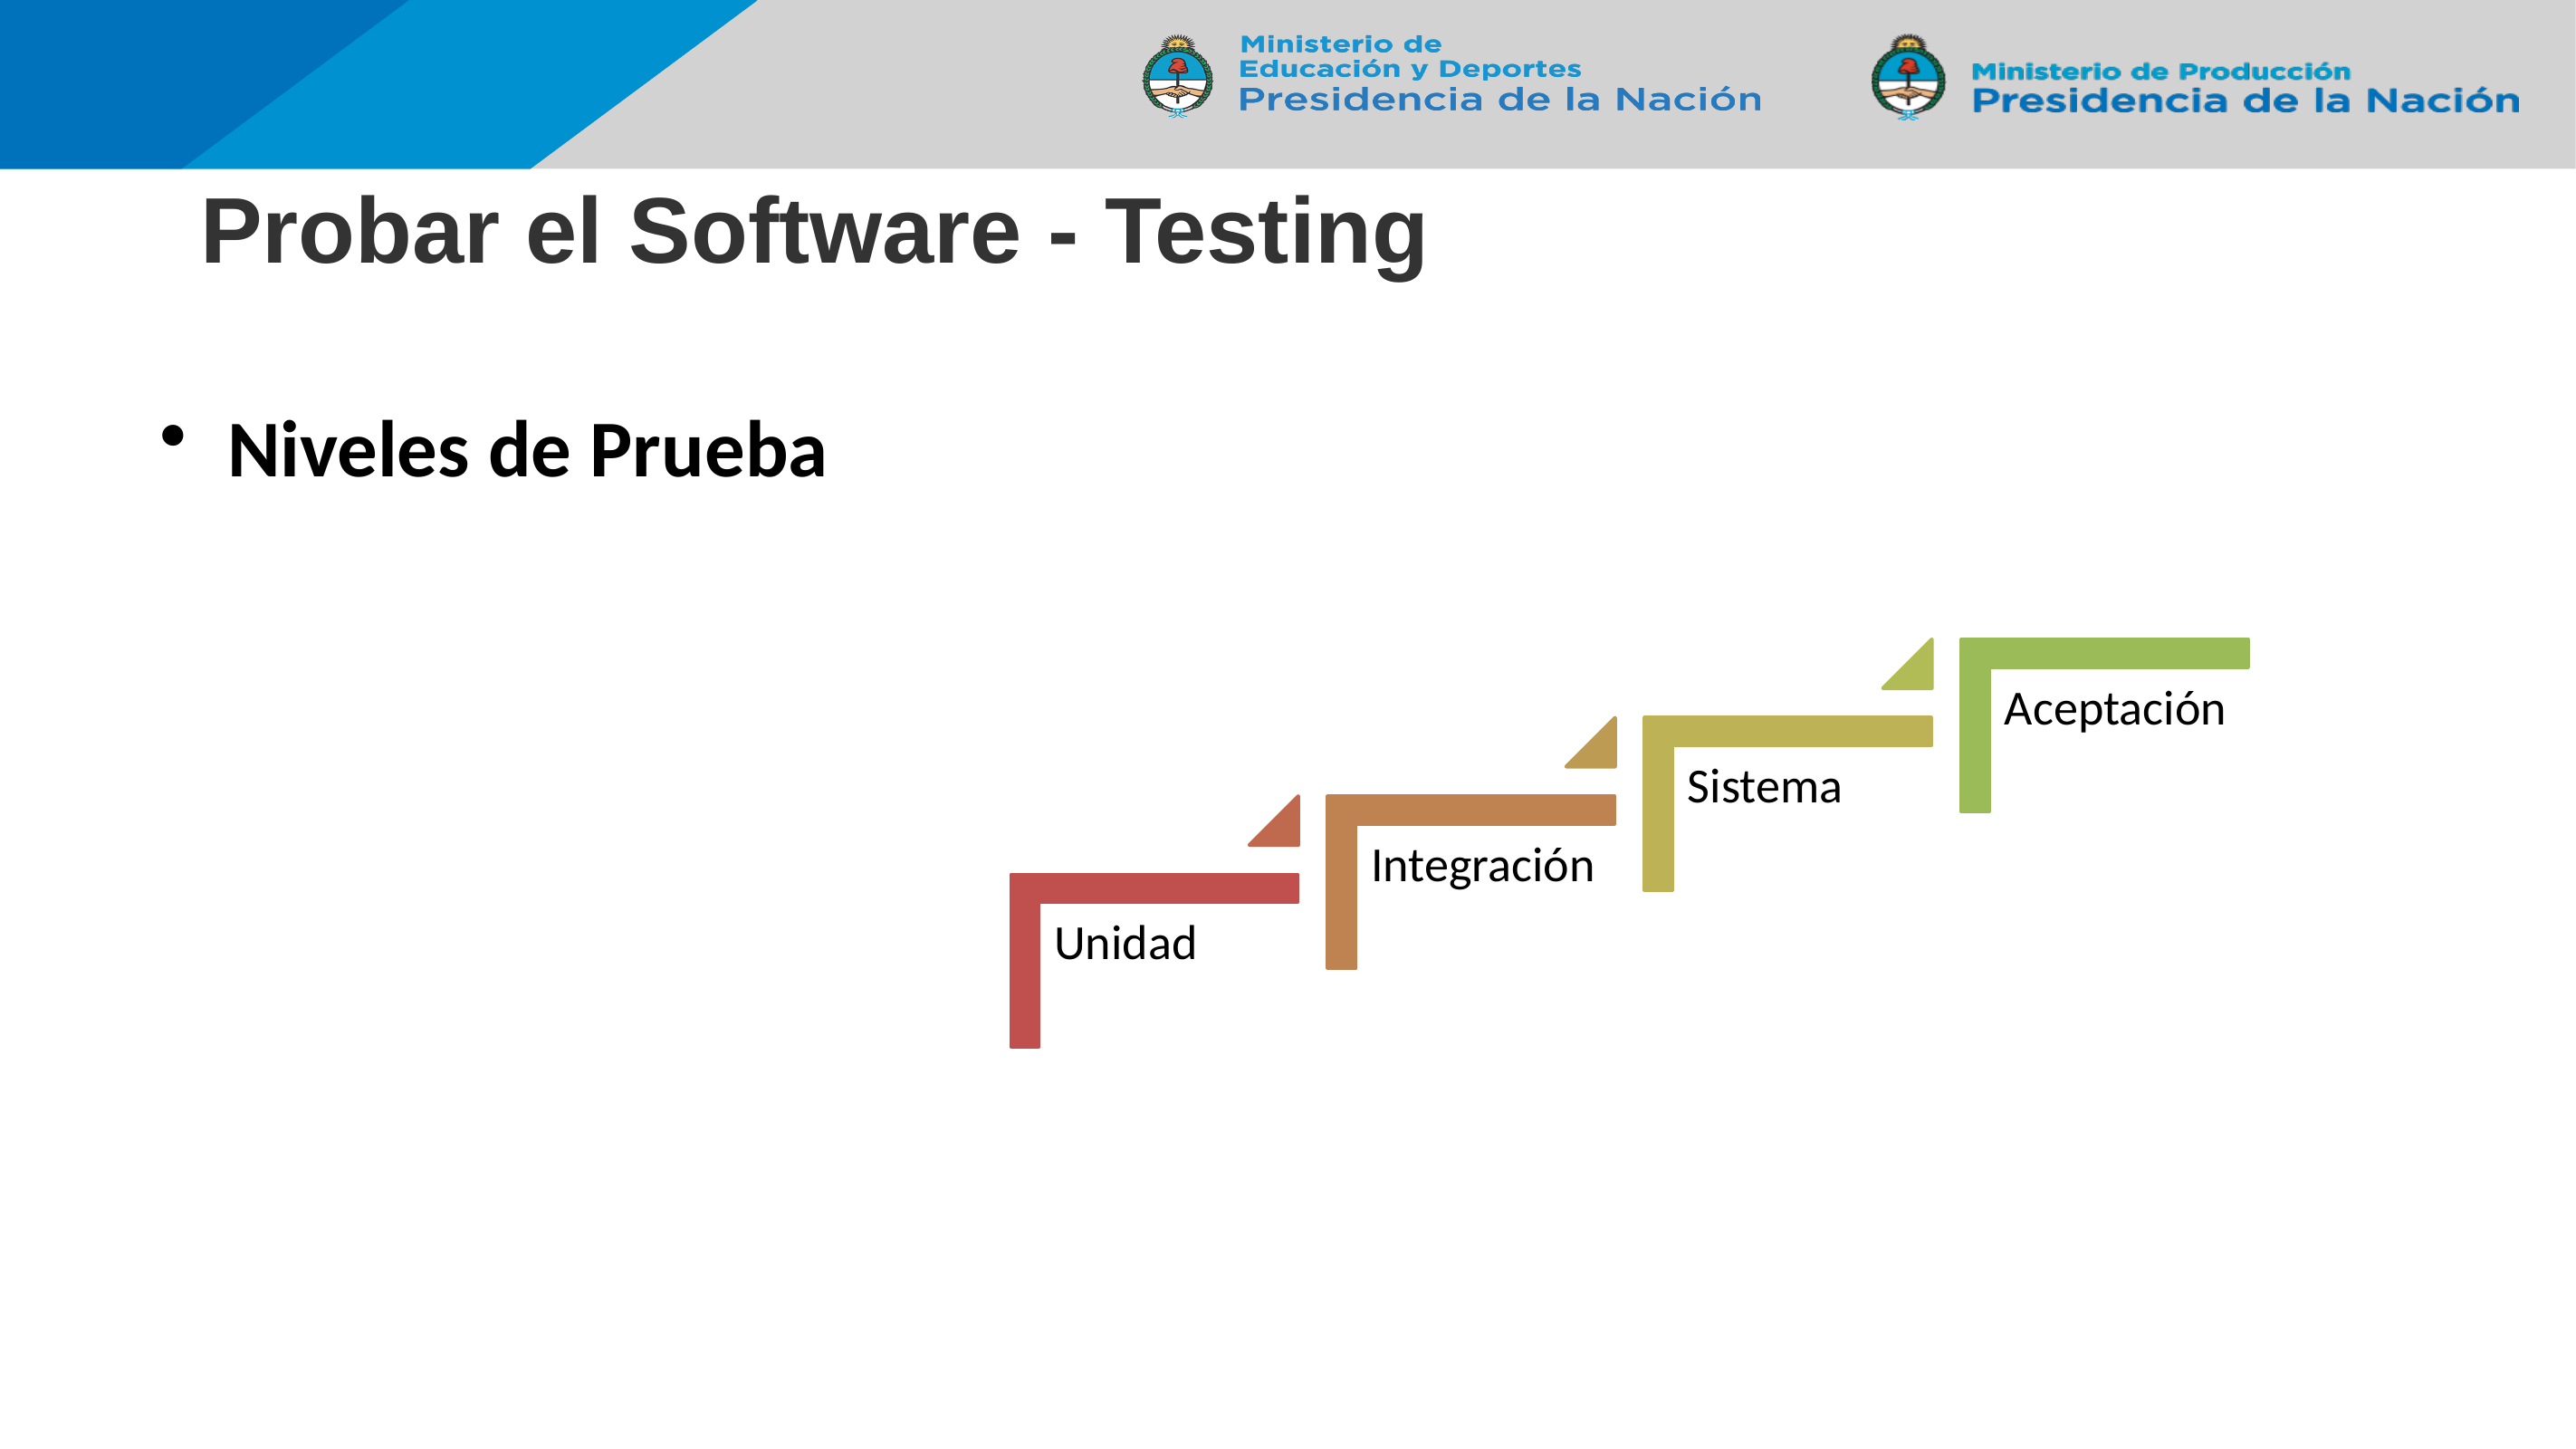

# Probar el Software - Testing
Niveles de Prueba

Unidad
Integración
Sistema
Aceptación